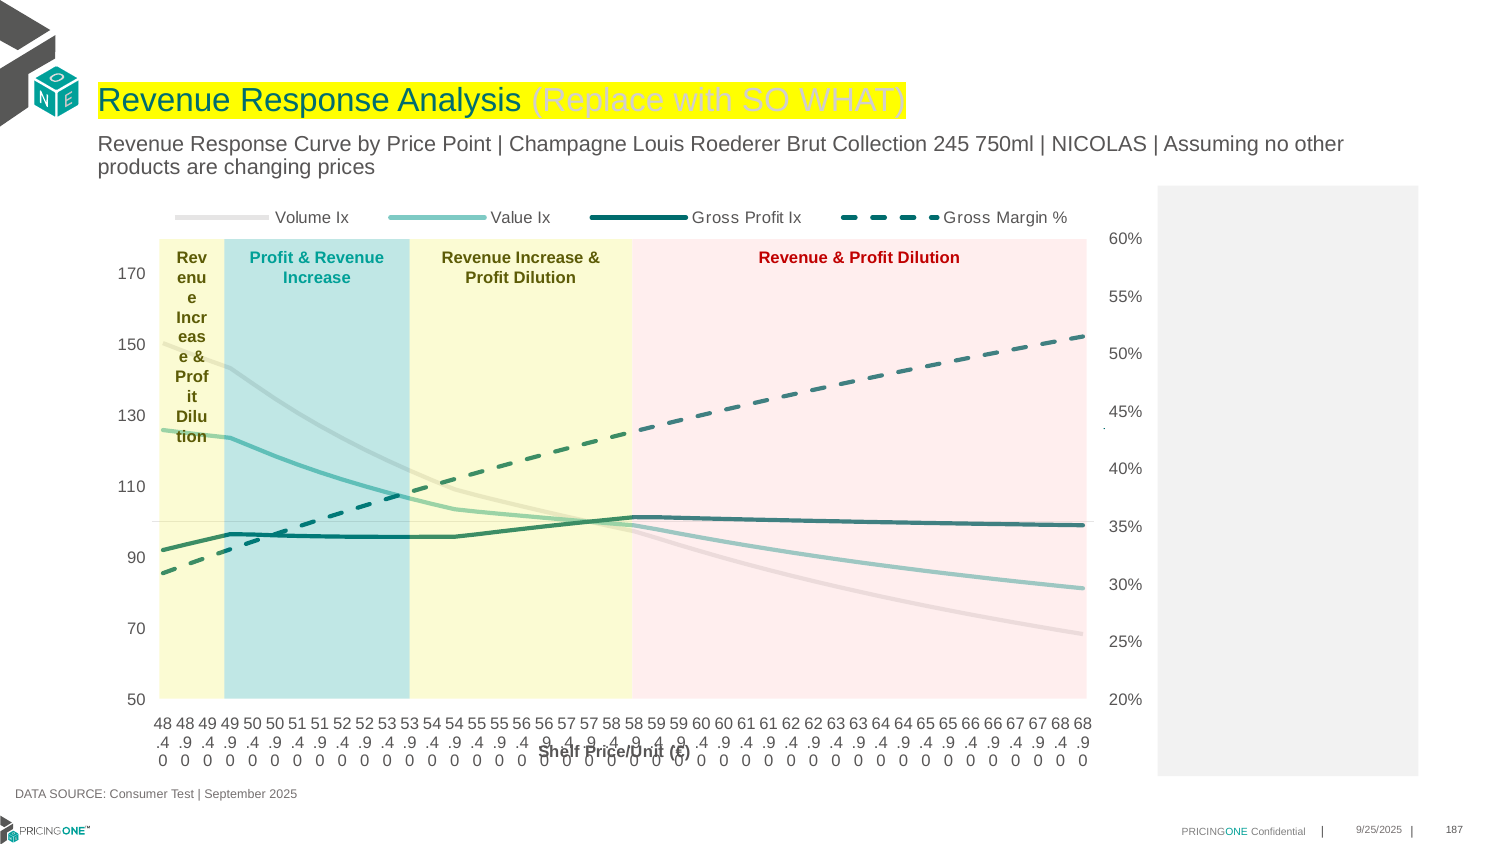

# Revenue Response Analysis (Replace with SO WHAT)

Revenue Response Curve by Price Point | Champagne Louis Roederer Brut Collection 245 750ml | NICOLAS | Assuming no other products are changing prices

### Chart:

| Category | Volume Ix | Value Ix | Gross Profit Ix | Gross Margin % |
|---|---|---|---|---|
| 48.40 | 150.39452806678315 | 125.87194221628515 | 91.98148484340888 | 0.30907852202343594 |
| 48.90 | 147.9512142213052 | 125.09560077730248 | 93.51157536563211 | 0.3161431588125624 |
| 49.40 | 145.60627059943172 | 124.36138090235124 | 95.00595838740901 | 0.32306478675980366 |
| 49.90 | 143.35354605956738 | 123.66650409162558 | 96.46652730071524 | 0.3298477047281423 |
| 50.40 | 138.97691454405629 | 121.08335717507985 | 96.36234349060308 | 0.33649604099075986 |
| 50.90 | 134.6894834970211 | 118.50392458161885 | 96.14289745979326 | 0.34301376160971137 |
| 51.40 | 130.7135481746265 | 116.12785511617878 | 95.97688059692354 | 0.34940467832556993 |
| 51.90 | 127.01428107319504 | 113.93188125526284 | 95.8571115628237 | 0.3556724559910271 |
| 52.40 | 123.56034719698941 | 111.89471413063934 | 95.77626841182352 | 0.3618206195788989 |
| 52.90 | 120.32406591073905 | 109.99733859437126 | 95.72737432822872 | 0.3678525607927089 |
| 53.40 | 117.28130343247688 | 108.22306860676778 | 95.70408341102996 | 0.3737715443058857 |
| 53.90 | 114.41119755874125 | 106.55744134854801 | 95.70081294108277 | 0.3795807136536975 |
| 54.40 | 111.69579997063954 | 104.98802012234776 | 95.71277125978821 | 0.38528309680026285 |
| 54.90 | 109.1196963032419 | 103.5041580868715 | 95.73592226652117 | 0.39088161140135336 |
| 55.40 | 107.42212318803905 | 102.81529155885197 | 96.4424874302401 | 0.3963790697822076 |
| 55.90 | 105.8568522392217 | 102.2249549866298 | 97.2011329474383 | 0.40177818364819845 |
| 56.40 | 104.33412357335112 | 101.6492868144461 | 97.93571713742911 | 0.4070815685449343 |
| 56.90 | 102.85173163790171 | 101.0872089384007 | 98.64673357259154 | 0.4122917480832039 |
| 57.40 | 101.40764711152381 | 100.53774280504442 | 99.33466810999927 | 0.4174111579431063 |
| 57.90 | 100.0 | 100.0 | 100.0 | 0.4224421496707132 |
| 58.40 | 98.62706430471002 | 99.47317356206301 | 100.64320252612863 | 0.42738699427969684 |
| 58.90 | 97.28724417961436 | 98.95653003036722 | 101.26474331394961 | 0.43224788566951267 |
| 59.40 | 95.39786118314943 | 97.85428751052362 | 101.24824136618054 | 0.43702694387094776 |
| 59.90 | 93.44125611544149 | 96.65040409934117 | 101.0817750435797 | 0.4417262181291202 |
| 60.40 | 91.56346354757585 | 95.49517762206668 | 100.92218267021961 | 0.4463476898333493 |
| 60.90 | 89.75996931415506 | 94.38588148465429 | 100.76922967266238 | 0.45089327530269785 |
| 61.40 | 88.0265525297356 | 93.3199462672185 | 100.62264760913745 | 0.455364828435412 |
| 61.90 | 86.35926799803005 | 92.2949533487049 | 100.4821436782098 | 0.45976414322995635 |
| 62.40 | 84.75442913911817 | 91.30862820434805 | 100.34740868320868 | 0.4640929561848446 |
| 62.90 | 83.20859152953658 | 90.35883350758034 | 100.21812364080498 | 0.4683529485840111 |
| 63.40 | 81.7185371258791 | 89.44356214829303 | 100.09396520794951 | 0.47254574867404264 |
| 63.90 | 80.2812592211792 | 88.56093026088803 | 99.97461008633816 | 0.476672933739191 |
| 64.40 | 78.89394816485445 | 87.7091703386039 | 99.85973854821935 | 0.48073603207972515 |
| 64.90 | 77.55397786136227 | 86.88662449540853 | 99.74903721229062 | 0.4847365248988337 |
| 65.40 | 76.25889304970472 | 86.09173792328941 | 99.6422011839067 | 0.4886758481029709 |
| 65.90 | 75.00639735538547 | 85.32305258110061 | 99.53893566018989 | 0.49255539402024745 |
| 66.40 | 73.79434209803715 | 84.57920114109172 | 99.4389570879638 | 0.4963765130411793 |
| 66.90 | 72.62071583149893 | 83.85890121078897 | 99.34199395087757 | 0.500140515185864 |
| 67.40 | 71.4836345883195 | 83.16094984083462 | 99.24778725162136 | 0.5038486716013991 |
| 67.90 | 70.38133279727968 | 82.48421832360677 | 99.15609074578414 | 0.5075022159931414 |
| 68.40 | 69.3121548403069 | 81.82764728275572 | 99.0666709755994 | 0.5111023459931915 |
| 68.90 | 68.27454721390397 | 81.19024205007815 | 98.97930714450501 | 0.5146502244692932 |
Revenue Increase & Profit Dilution
Profit & Revenue Increase
Revenue Increase & Profit Dilution
Revenue & Profit Dilution

DATA SOURCE: Consumer Test | September 2025

9/25/2025
187